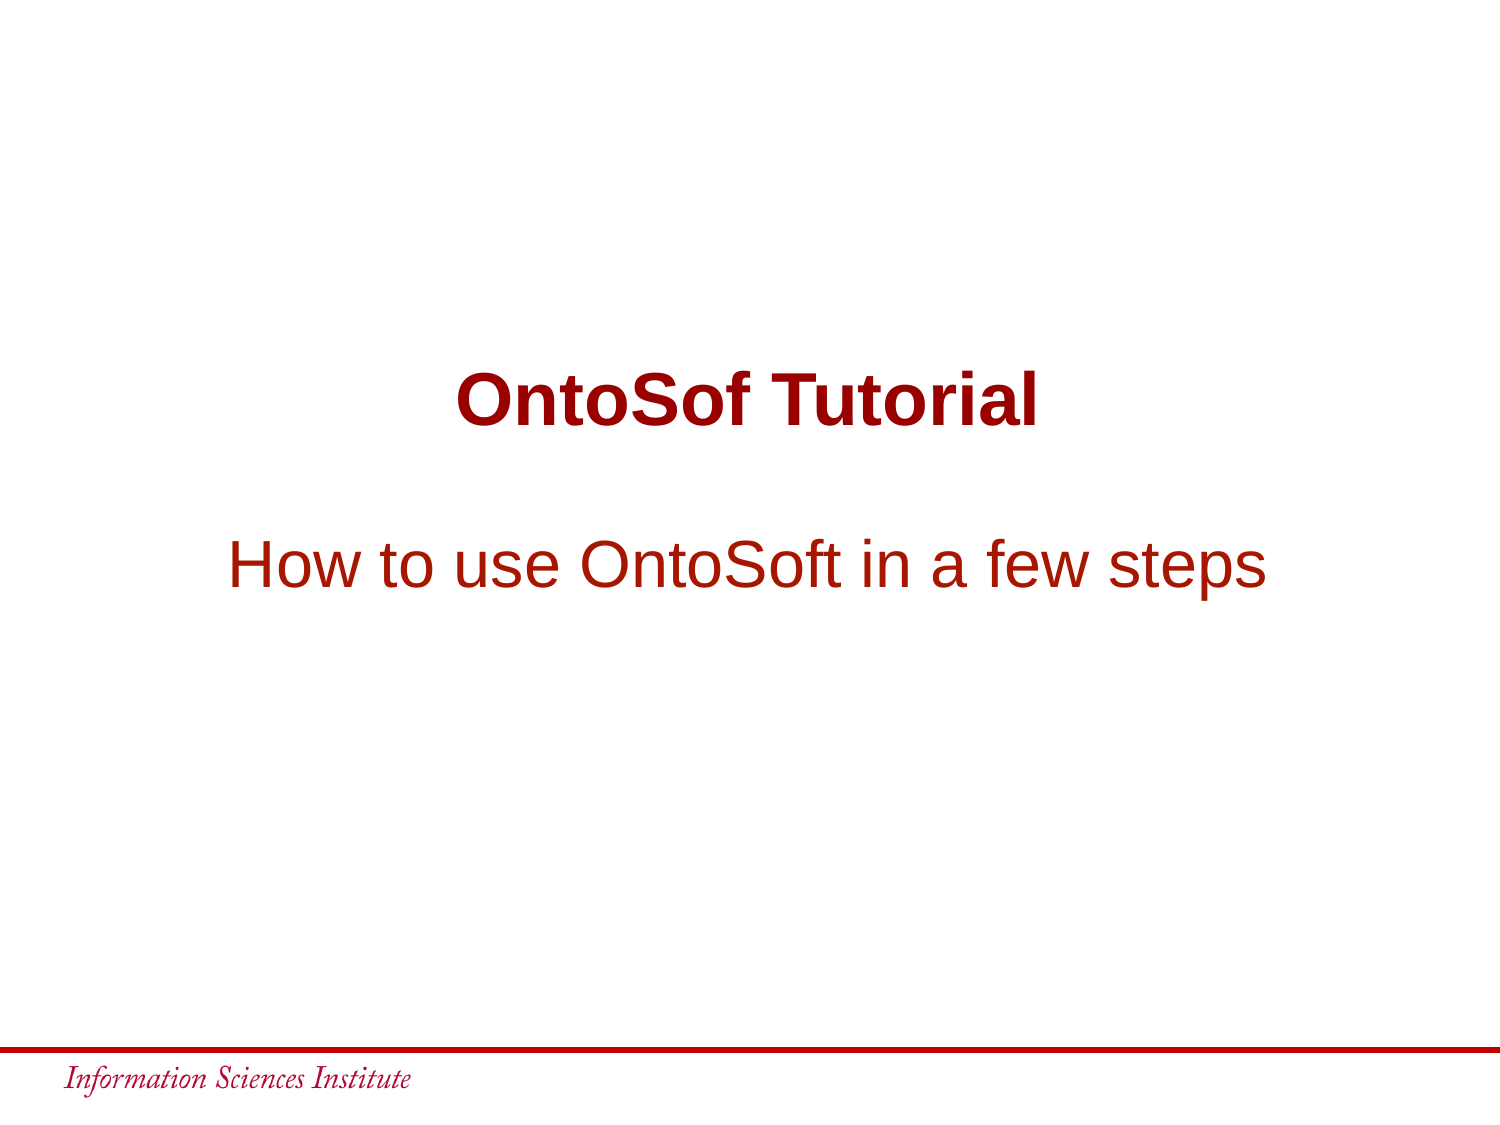

OntoSof Tutorial
How to use OntoSoft in a few steps